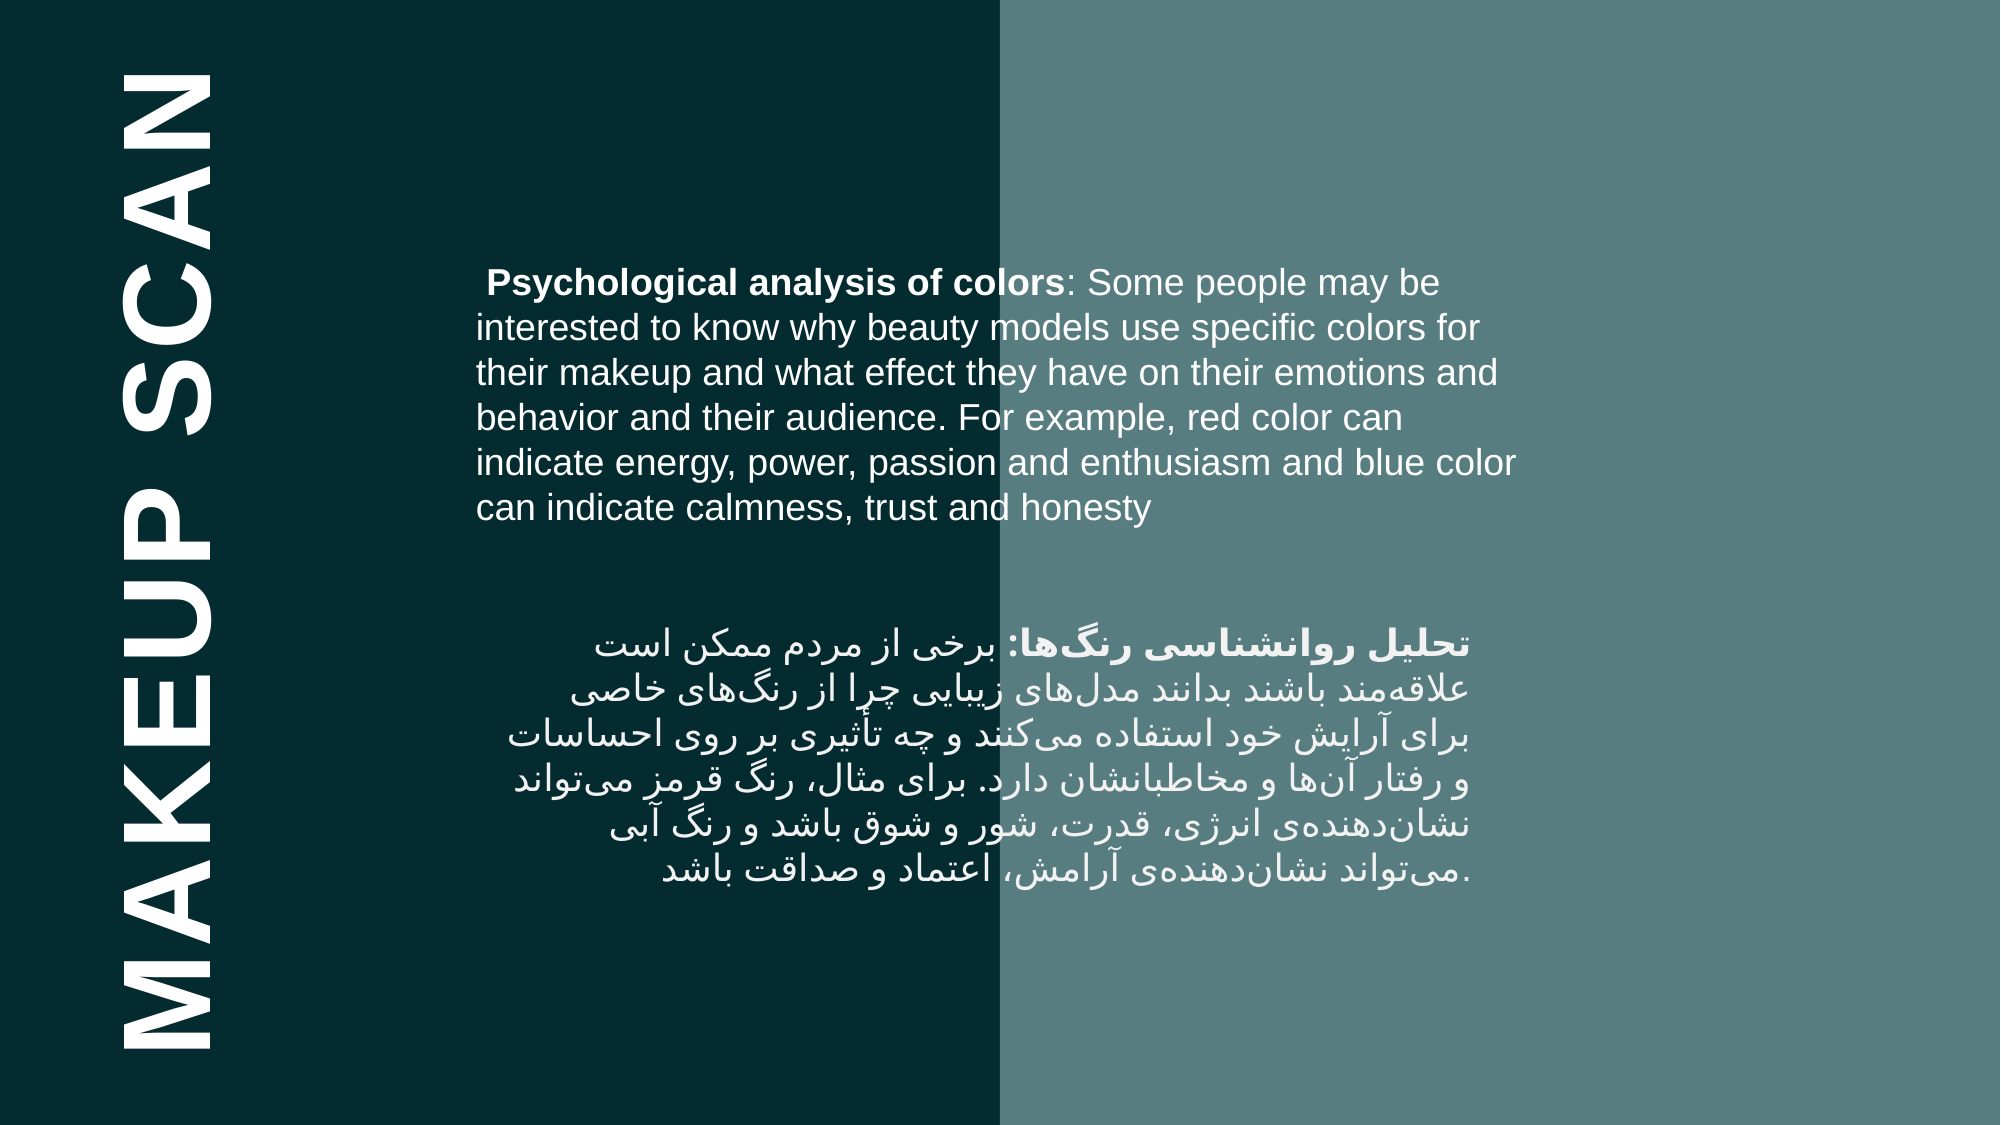

Psychological analysis of colors: Some people may be interested to know why beauty models use specific colors for their makeup and what effect they have on their emotions and behavior and their audience. For example, red color can indicate energy, power, passion and enthusiasm and blue color can indicate calmness, trust and honesty
# MAKEUP SCAN
تحلیل روانشناسی رنگ‌ها: برخی از مردم ممکن است علاقه‌مند باشند بدانند مدل‌های زیبایی چرا از رنگ‌های خاصی برای آرایش خود استفاده می‌کنند و چه تأثیری بر روی احساسات و رفتار آن‌ها و مخاطبانشان دارد. برای مثال، رنگ قرمز می‌تواند نشان‌دهنده‌ی انرژی، قدرت، شور و شوق باشد و رنگ آبی می‌تواند نشان‌دهنده‌ی آرامش، اعتماد و صداقت باشد.